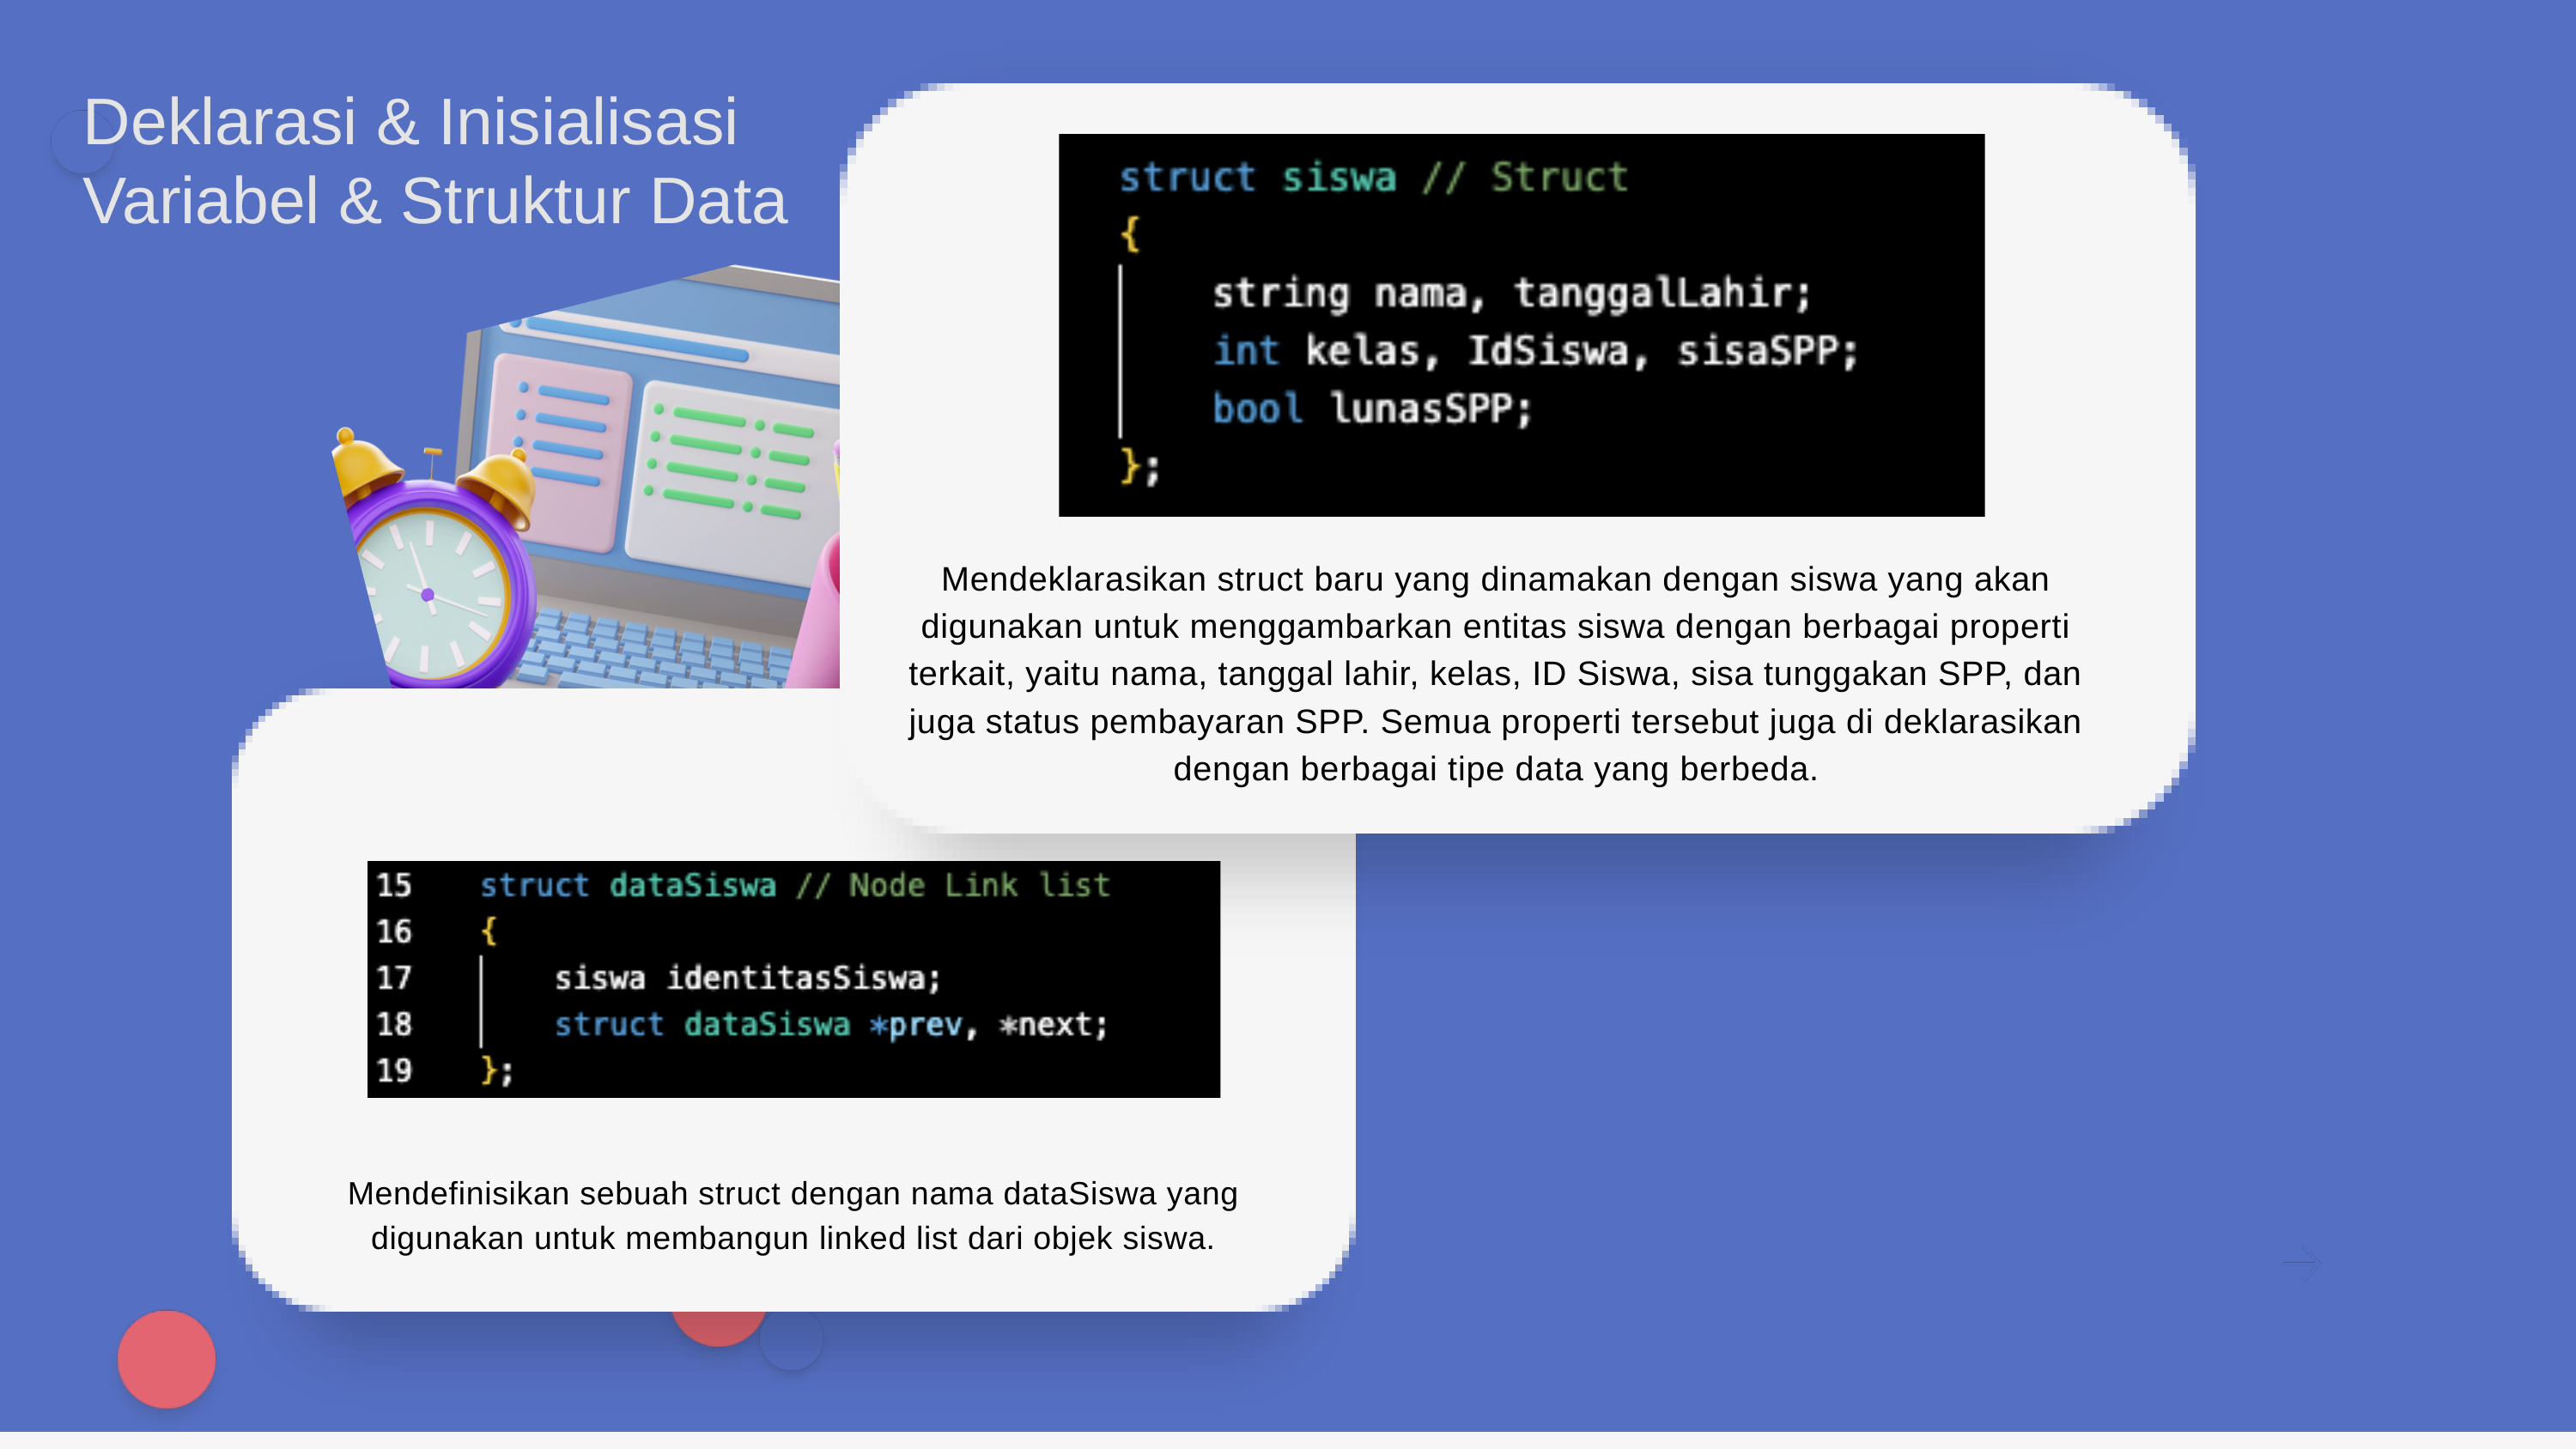

Deklarasi & Inisialisasi Variabel & Struktur Data

Mendeklarasikan struct baru yang dinamakan dengan siswa yang akan digunakan untuk menggambarkan entitas siswa dengan berbagai properti terkait, yaitu nama, tanggal lahir, kelas, ID Siswa, sisa tunggakan SPP, dan juga status pembayaran SPP. Semua properti tersebut juga di deklarasikan dengan berbagai tipe data yang berbeda.

Mendefinisikan sebuah struct dengan nama dataSiswa yang digunakan untuk membangun linked list dari objek siswa.